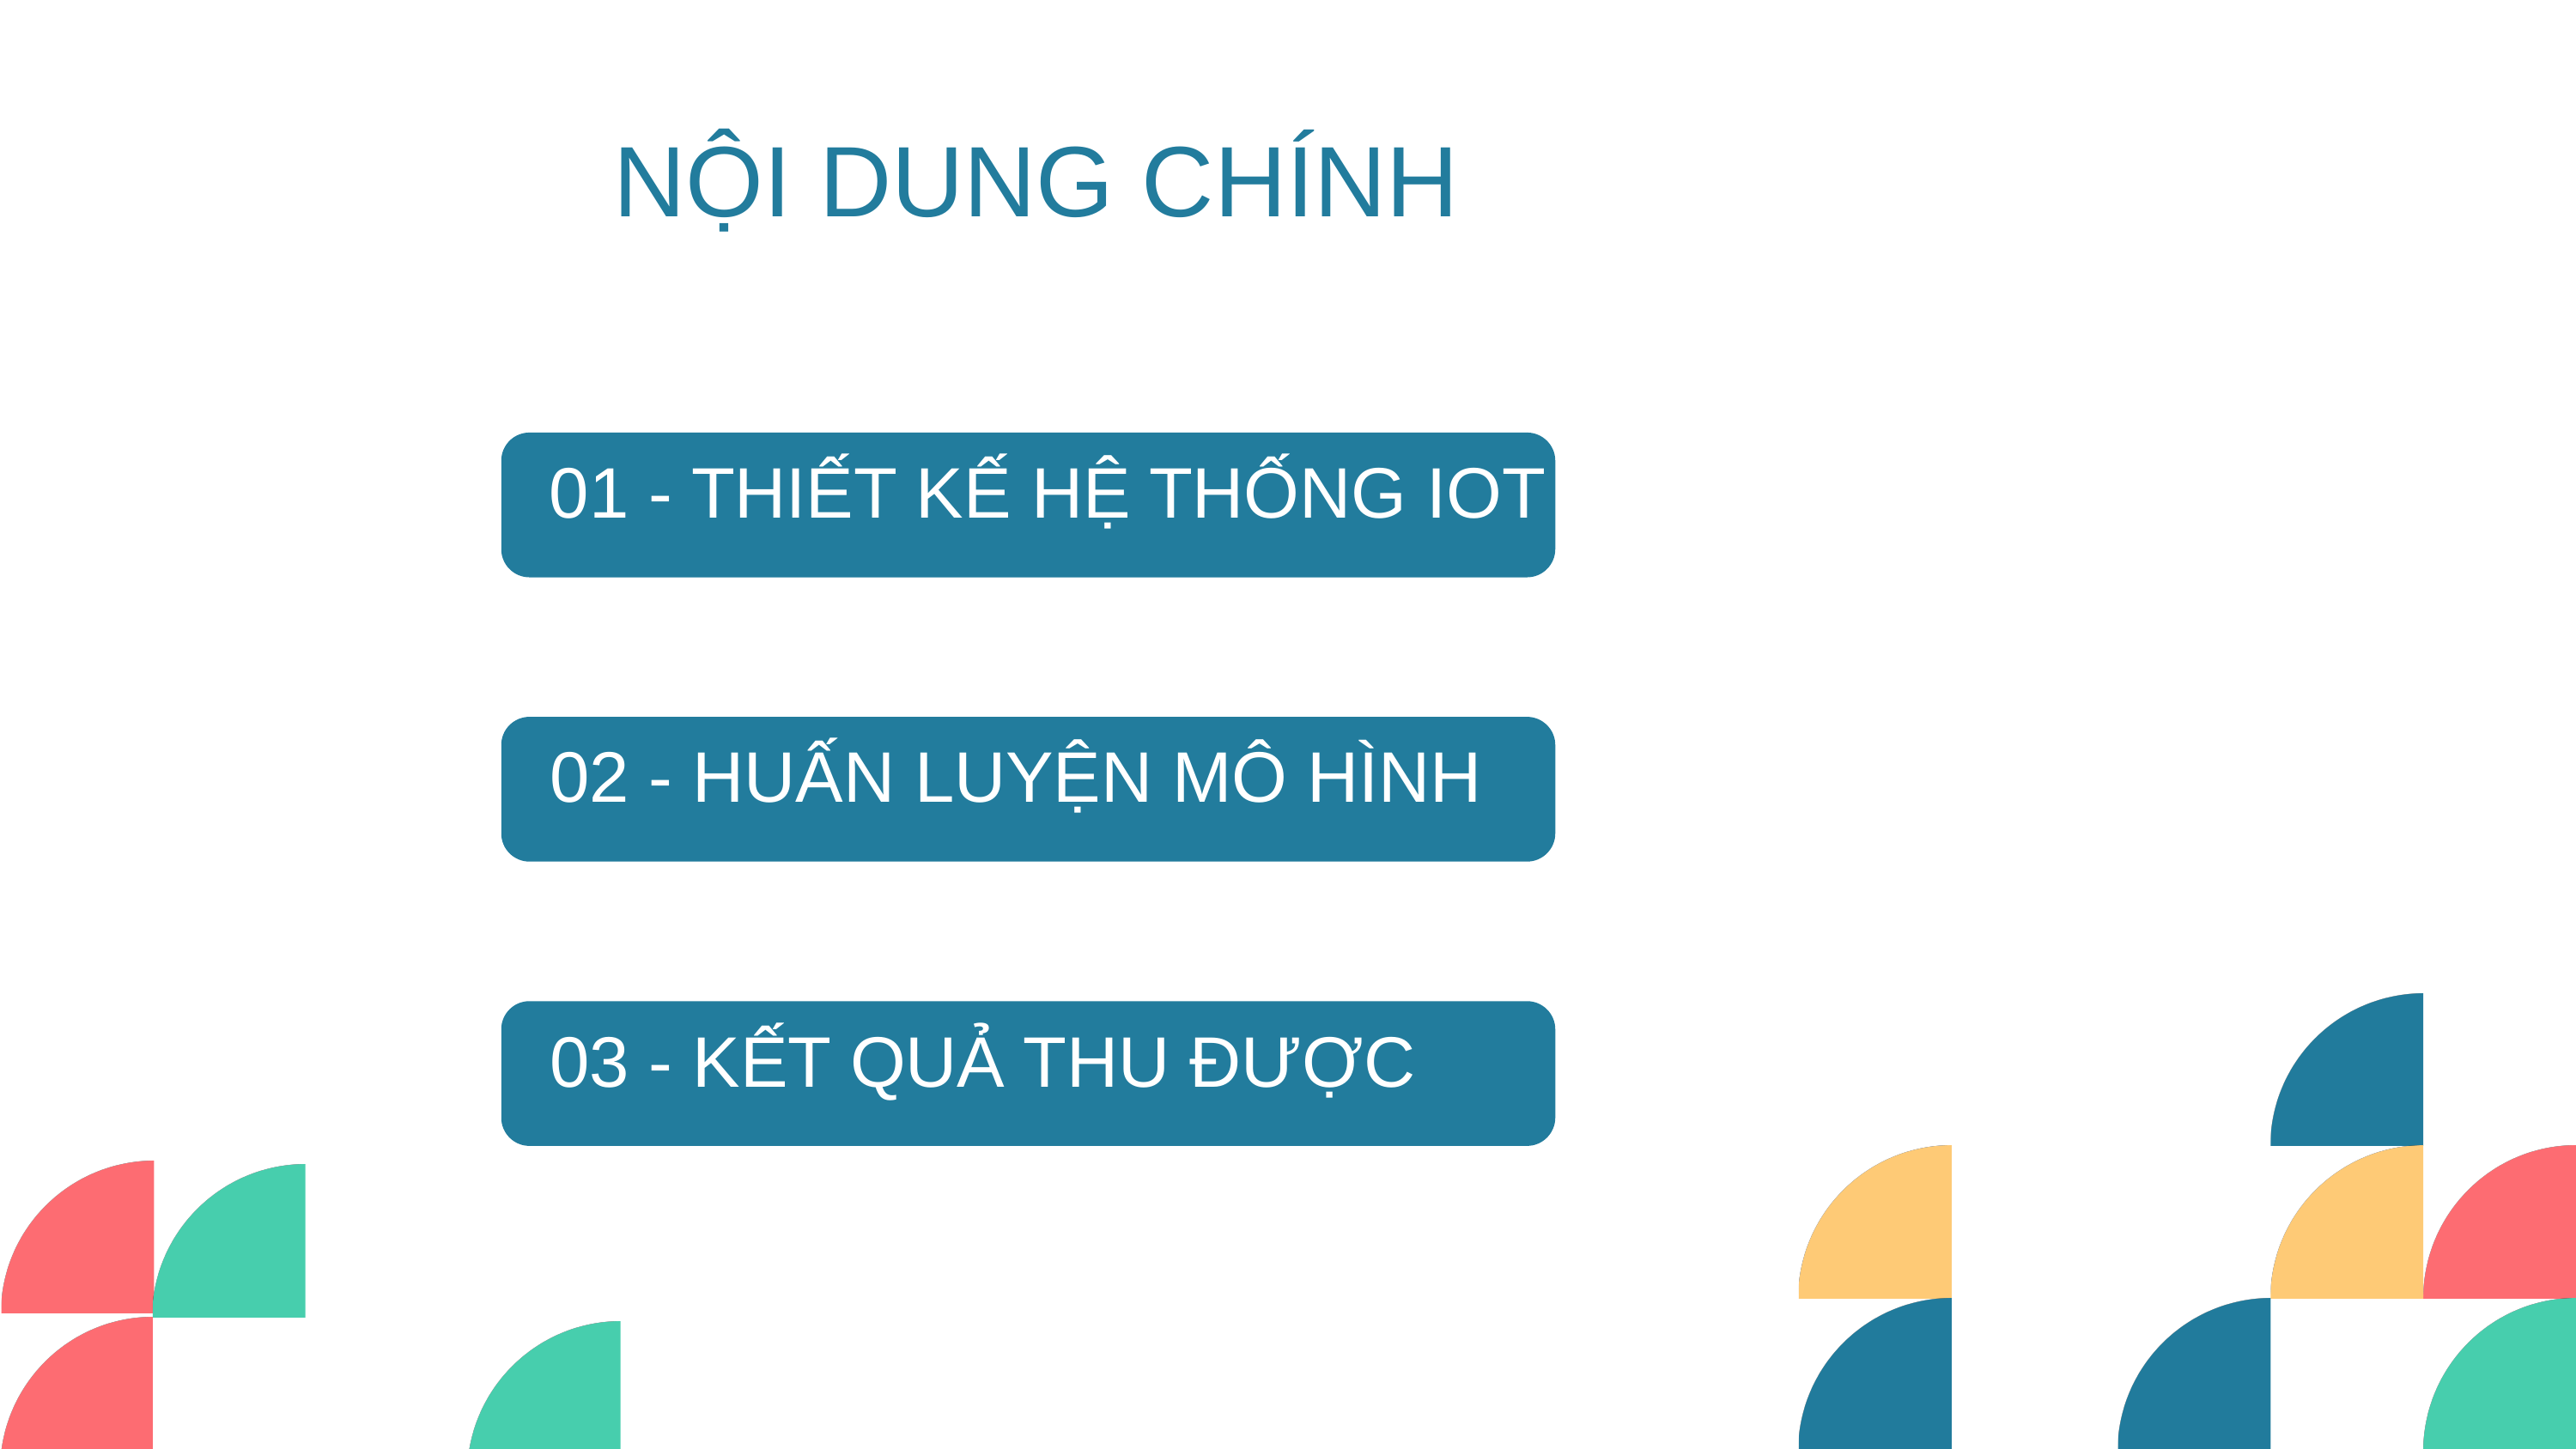

NỘI DUNG CHÍNH

01 - THIẾT KẾ HỆ THỐNG IOT

02 - HUẤN LUYỆN MÔ HÌNH

03 - KẾT QUẢ THU ĐƯỢC